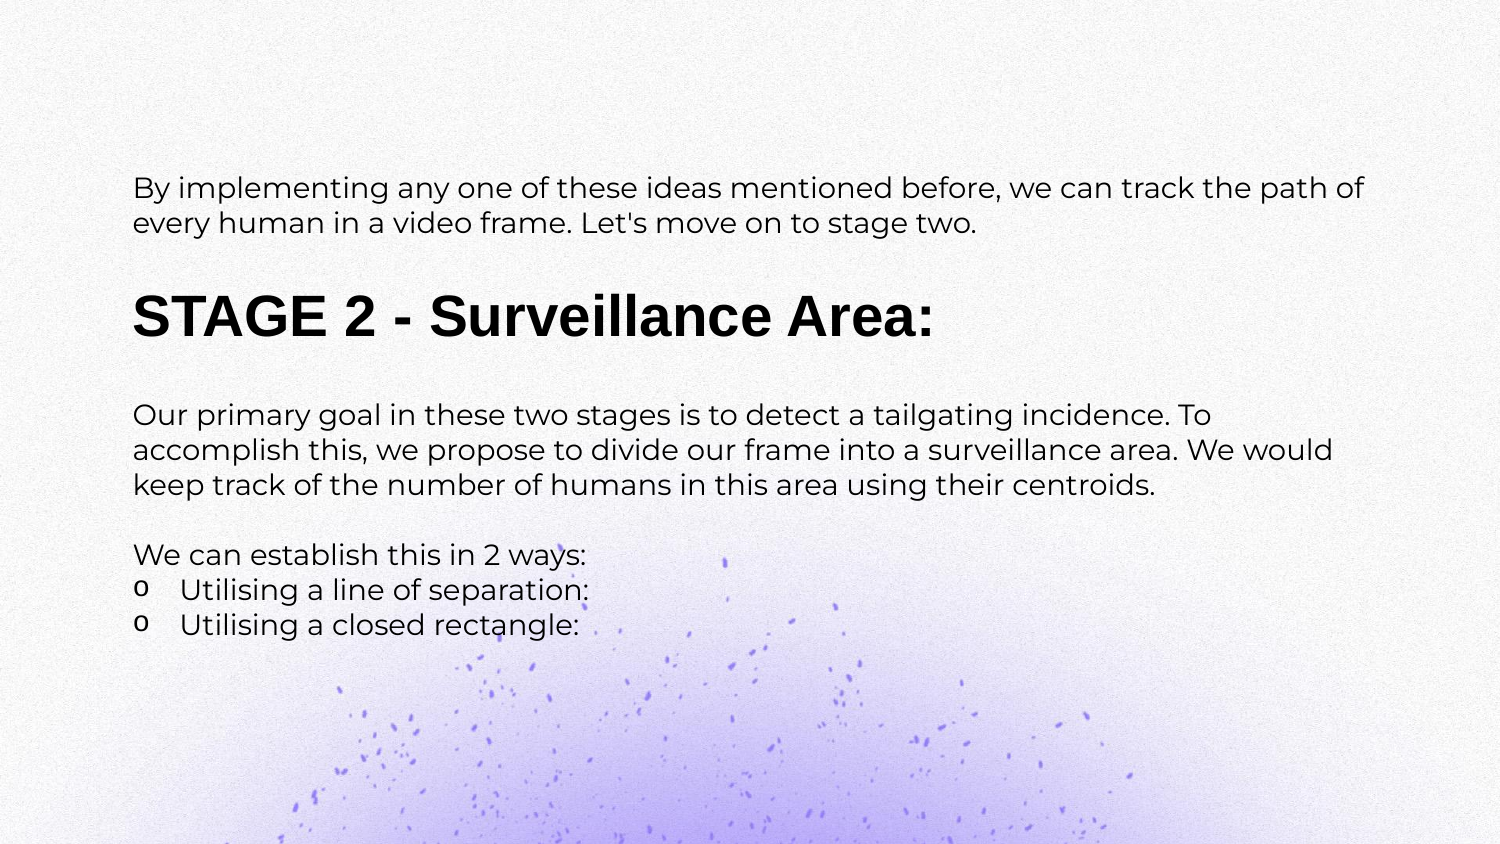

By implementing any one of these ideas mentioned before, we can track the path of every human in a video frame. Let's move on to stage two.
# STAGE 2 - Surveillance Area:
Our primary goal in these two stages is to detect a tailgating incidence. To accomplish this, we propose to divide our frame into a surveillance area. We would keep track of the number of humans in this area using their centroids.

We can establish this in 2 ways:
Utilising a line of separation:
Utilising a closed rectangle: